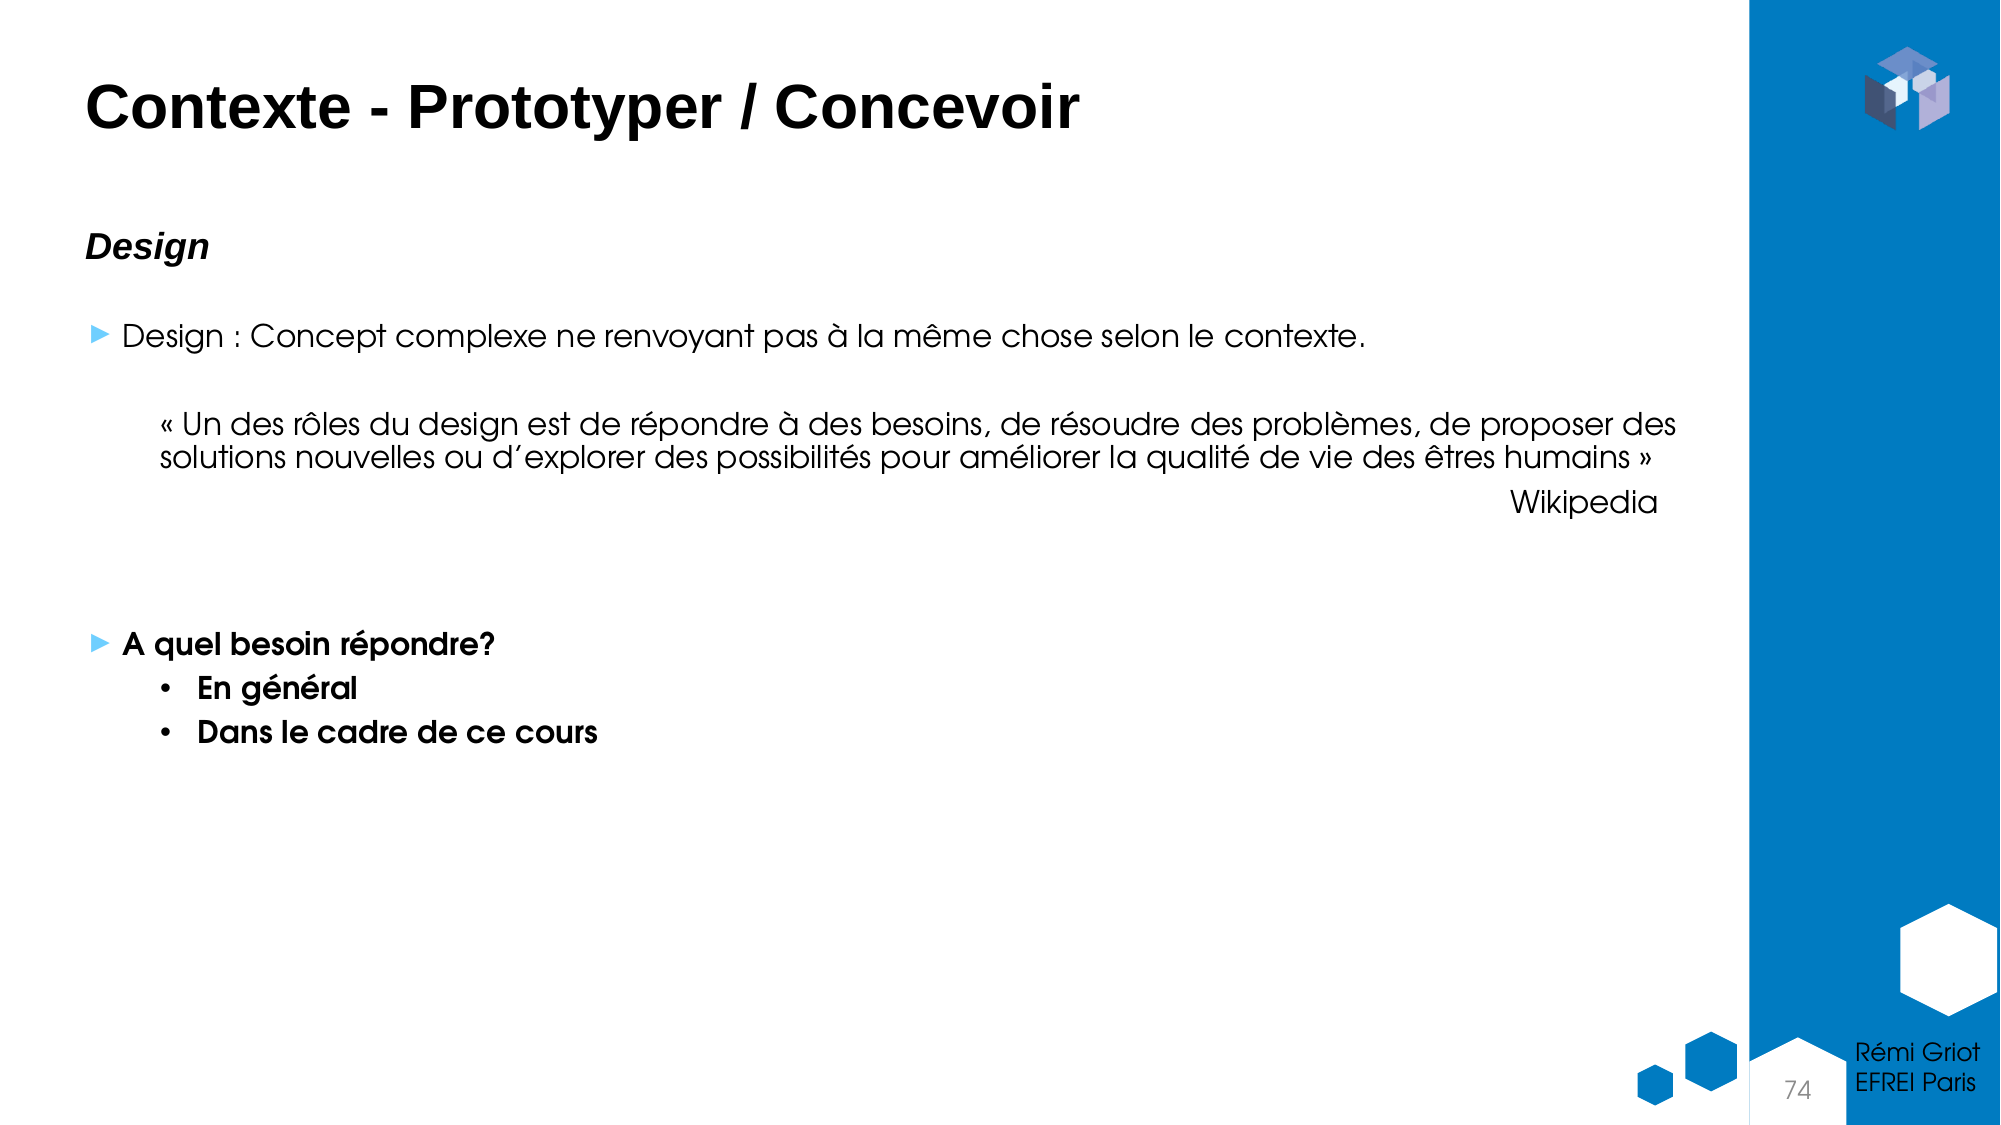

# Contexte - Prototyper / Concevoir
Design
Design : Concept complexe ne renvoyant pas à la même chose selon le contexte.

« Un des rôles du design est de répondre à des besoins, de résoudre des problèmes, de proposer des solutions nouvelles ou d’explorer des possibilités pour améliorer la qualité de vie des êtres humains »
									Wikipedia

A quel besoin répondre?
En général
Dans le cadre de ce cours

74